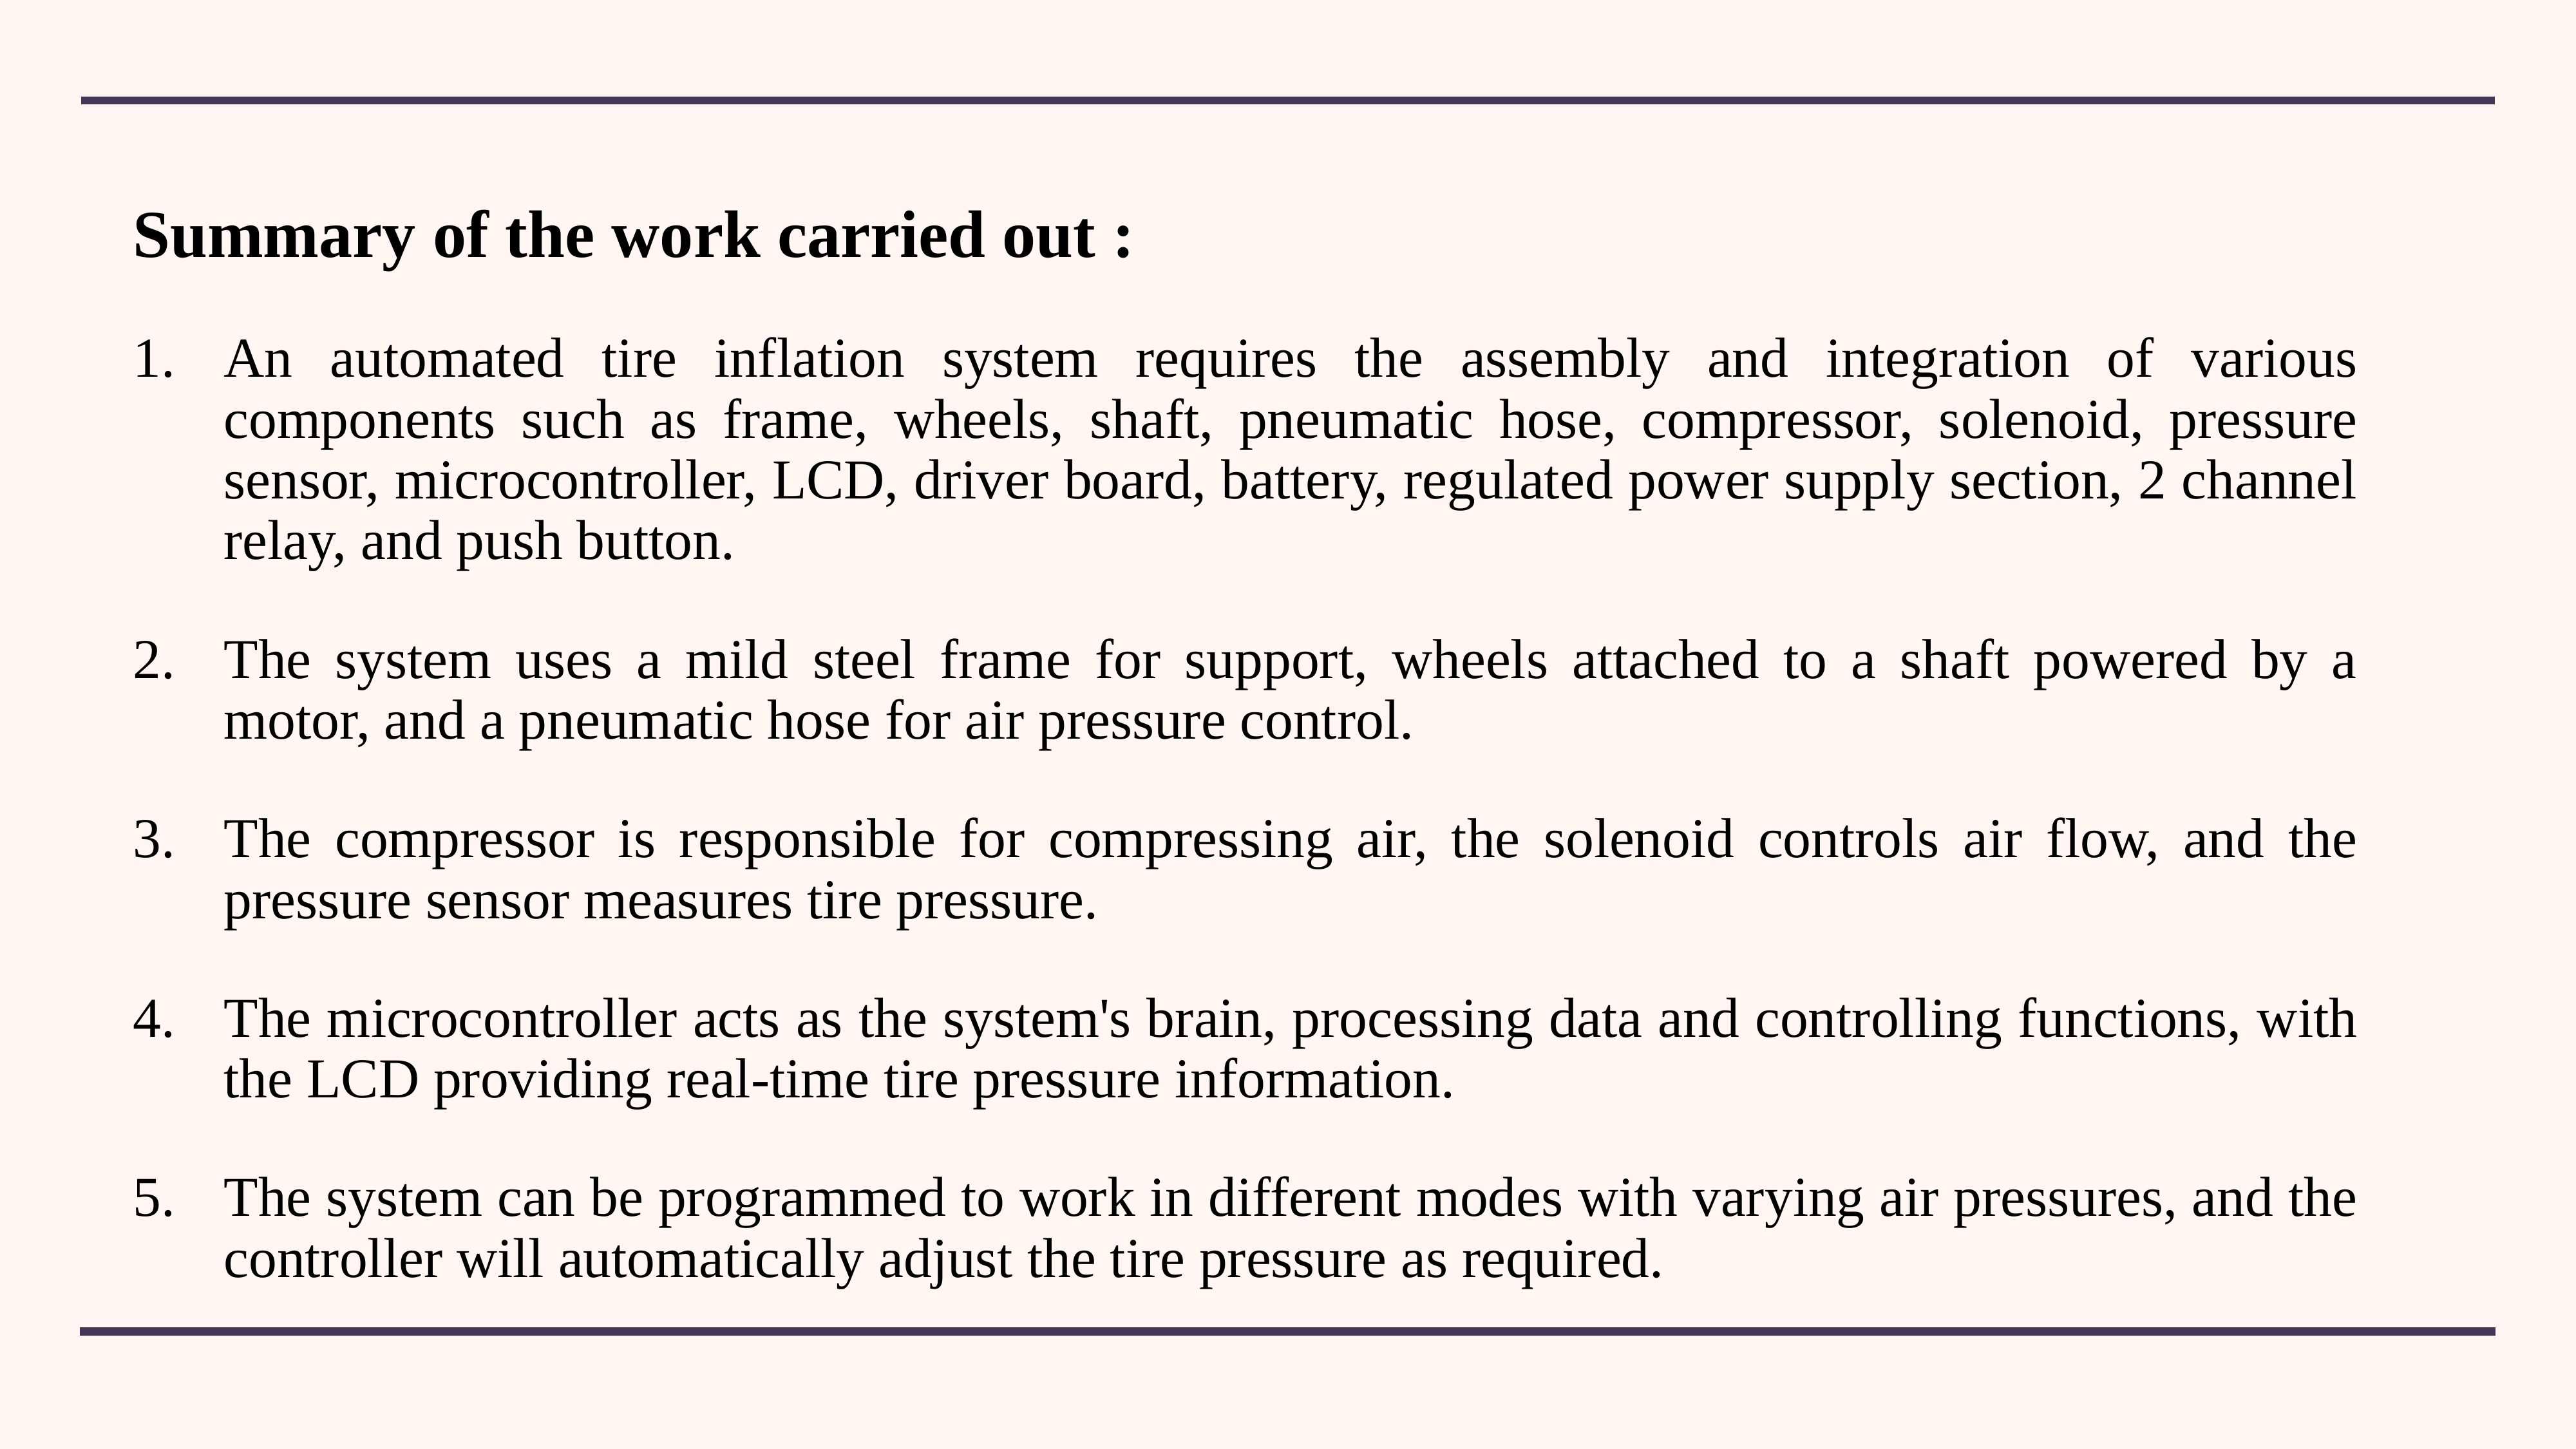

Summary of the work carried out :
An automated tire inflation system requires the assembly and integration of various components such as frame, wheels, shaft, pneumatic hose, compressor, solenoid, pressure sensor, microcontroller, LCD, driver board, battery, regulated power supply section, 2 channel relay, and push button.
The system uses a mild steel frame for support, wheels attached to a shaft powered by a motor, and a pneumatic hose for air pressure control.
The compressor is responsible for compressing air, the solenoid controls air flow, and the pressure sensor measures tire pressure.
The microcontroller acts as the system's brain, processing data and controlling functions, with the LCD providing real-time tire pressure information.
The system can be programmed to work in different modes with varying air pressures, and the controller will automatically adjust the tire pressure as required.